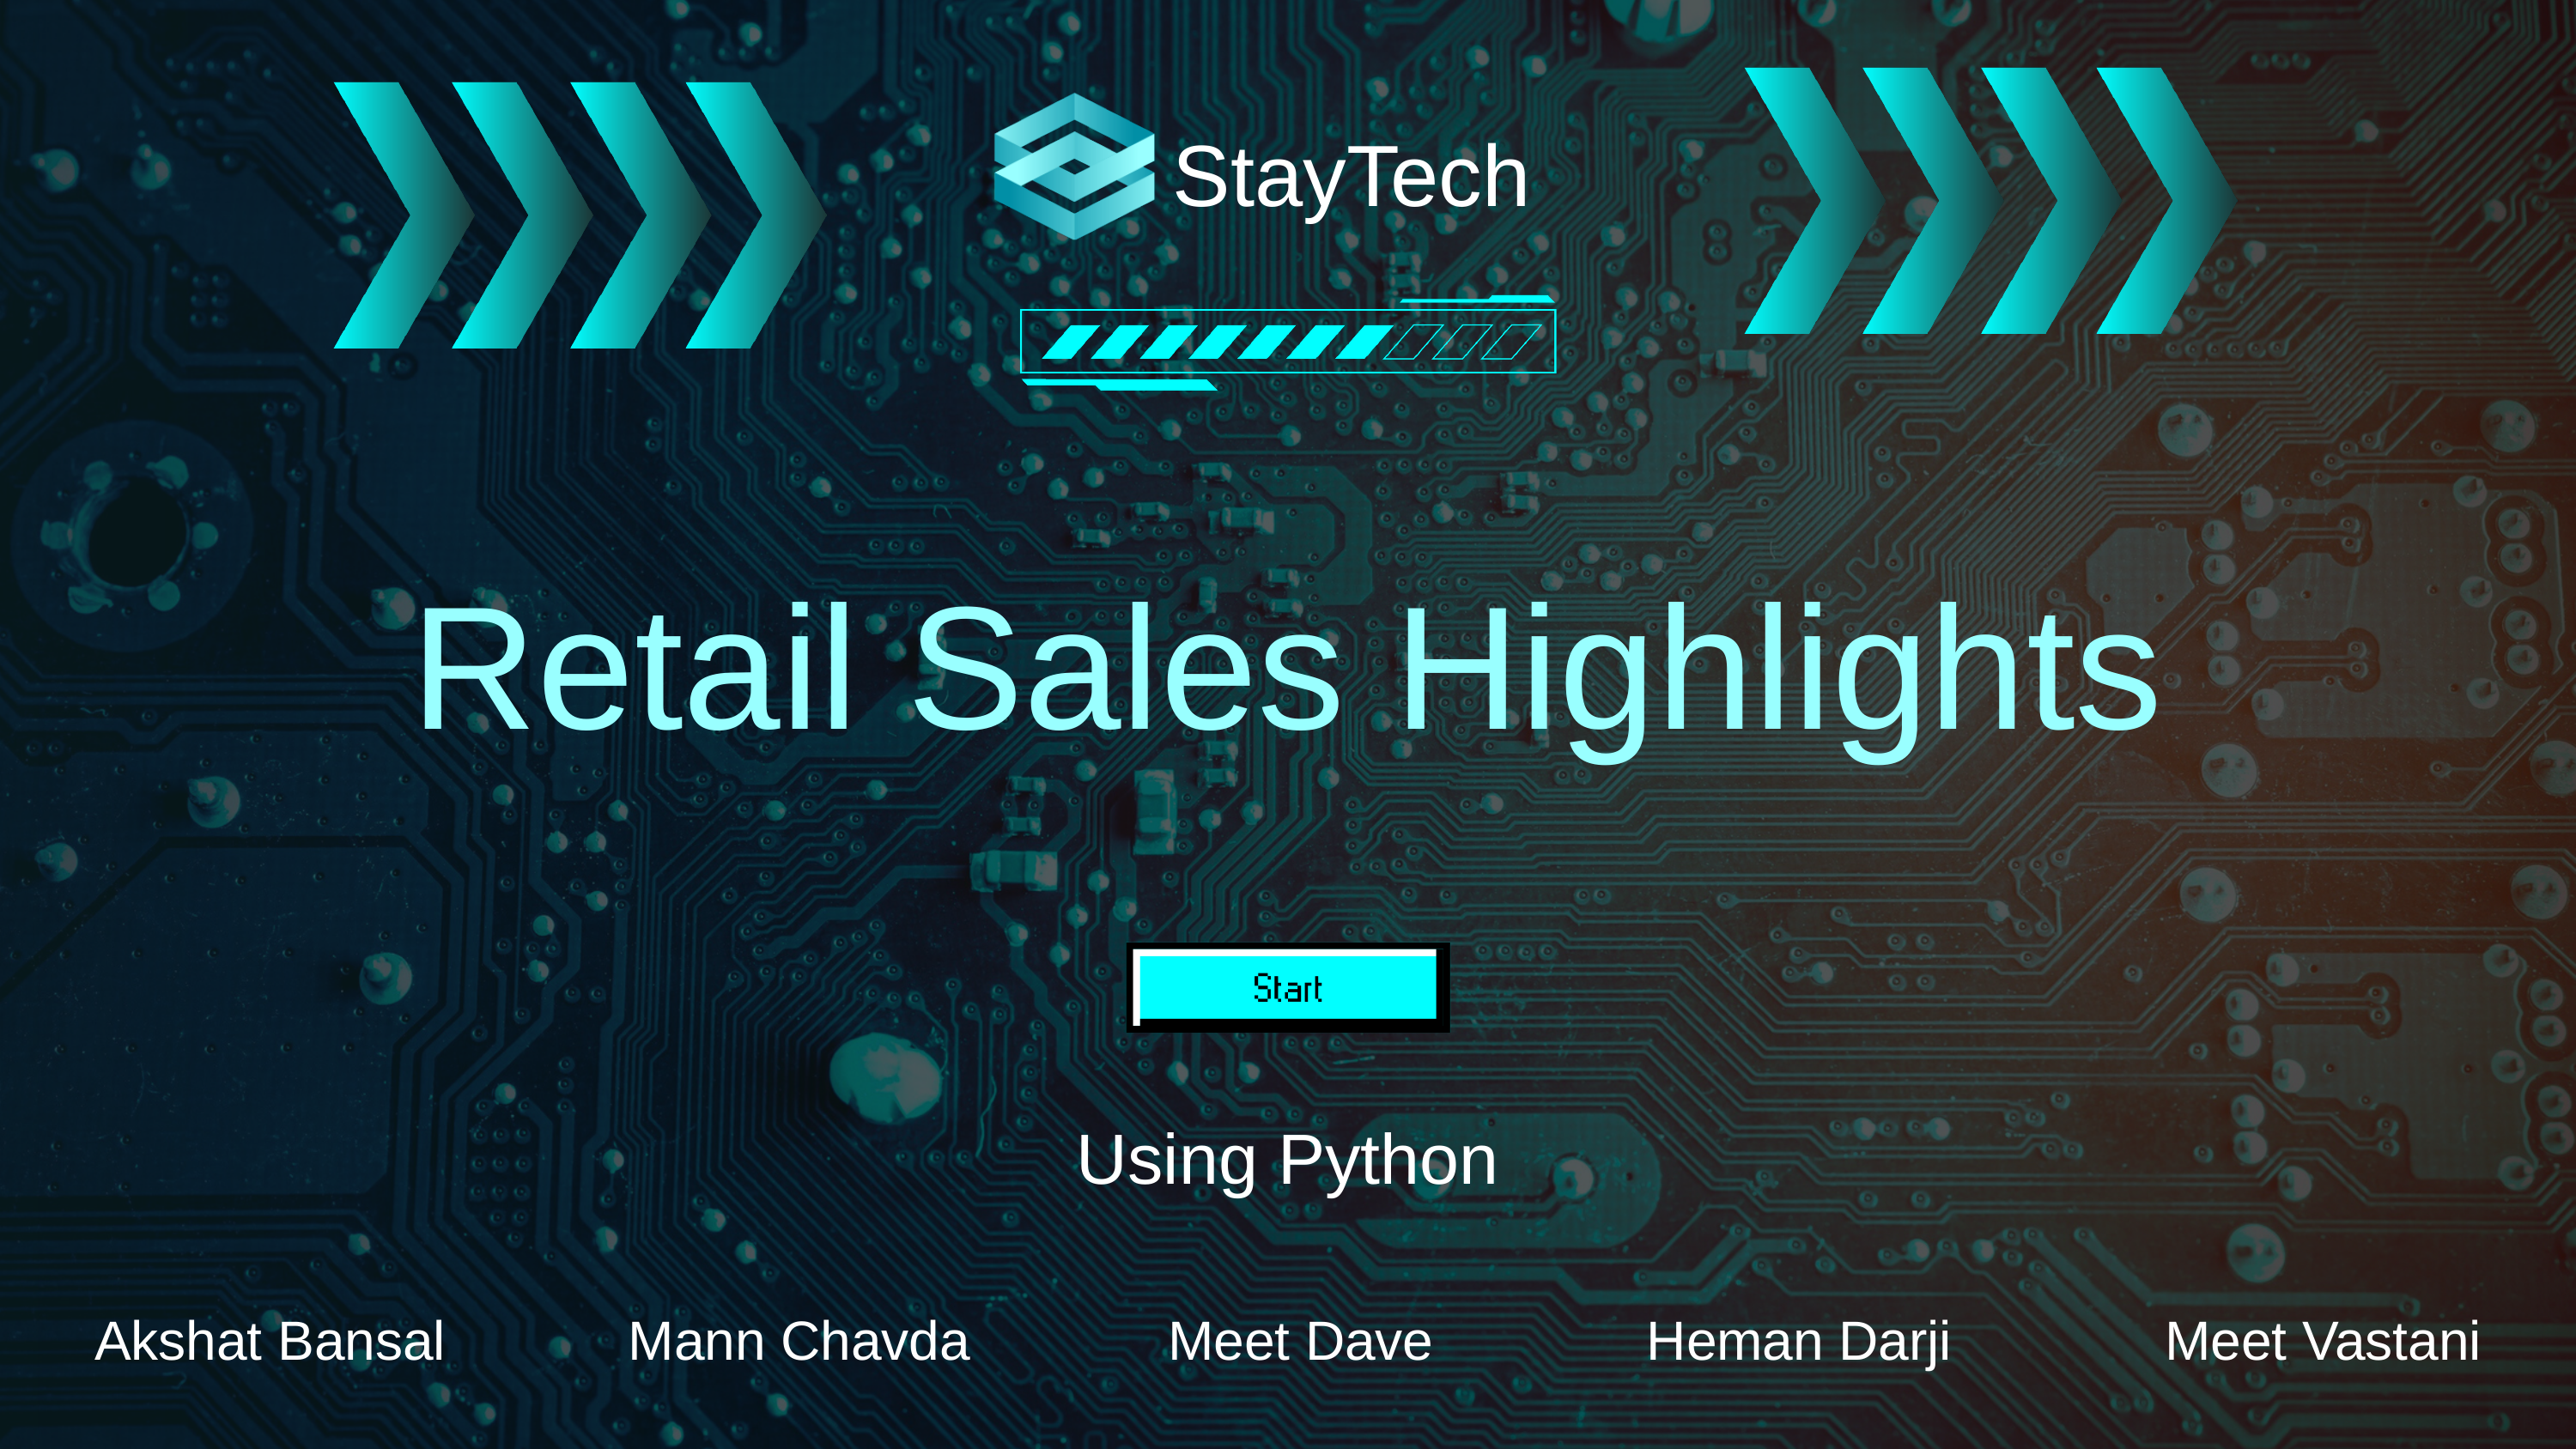

StayTech

Retail Sales Highlights

Using Python
Akshat Bansal            Mann Chavda             Meet Dave              Heman Darji              Meet Vastani